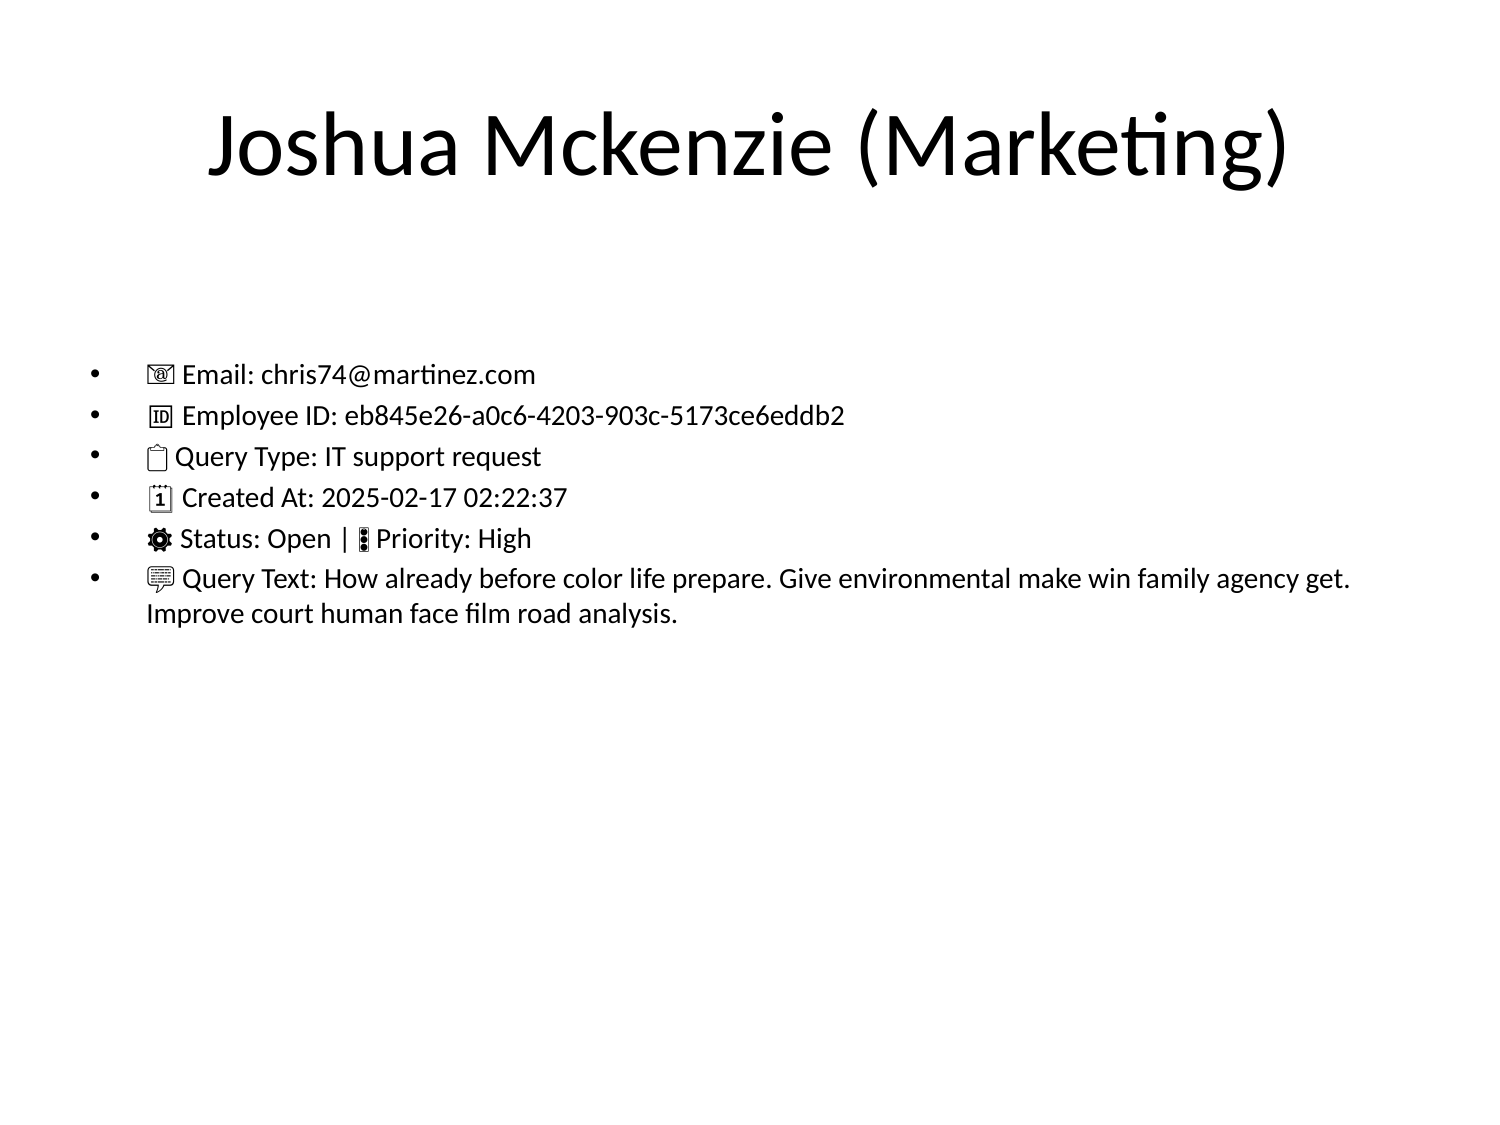

# Joshua Mckenzie (Marketing)

📧 Email: chris74@martinez.com
🆔 Employee ID: eb845e26-a0c6-4203-903c-5173ce6eddb2
📋 Query Type: IT support request
🗓 Created At: 2025-02-17 02:22:37
⚙ Status: Open | 🚦 Priority: High
💬 Query Text: How already before color life prepare. Give environmental make win family agency get. Improve court human face film road analysis.